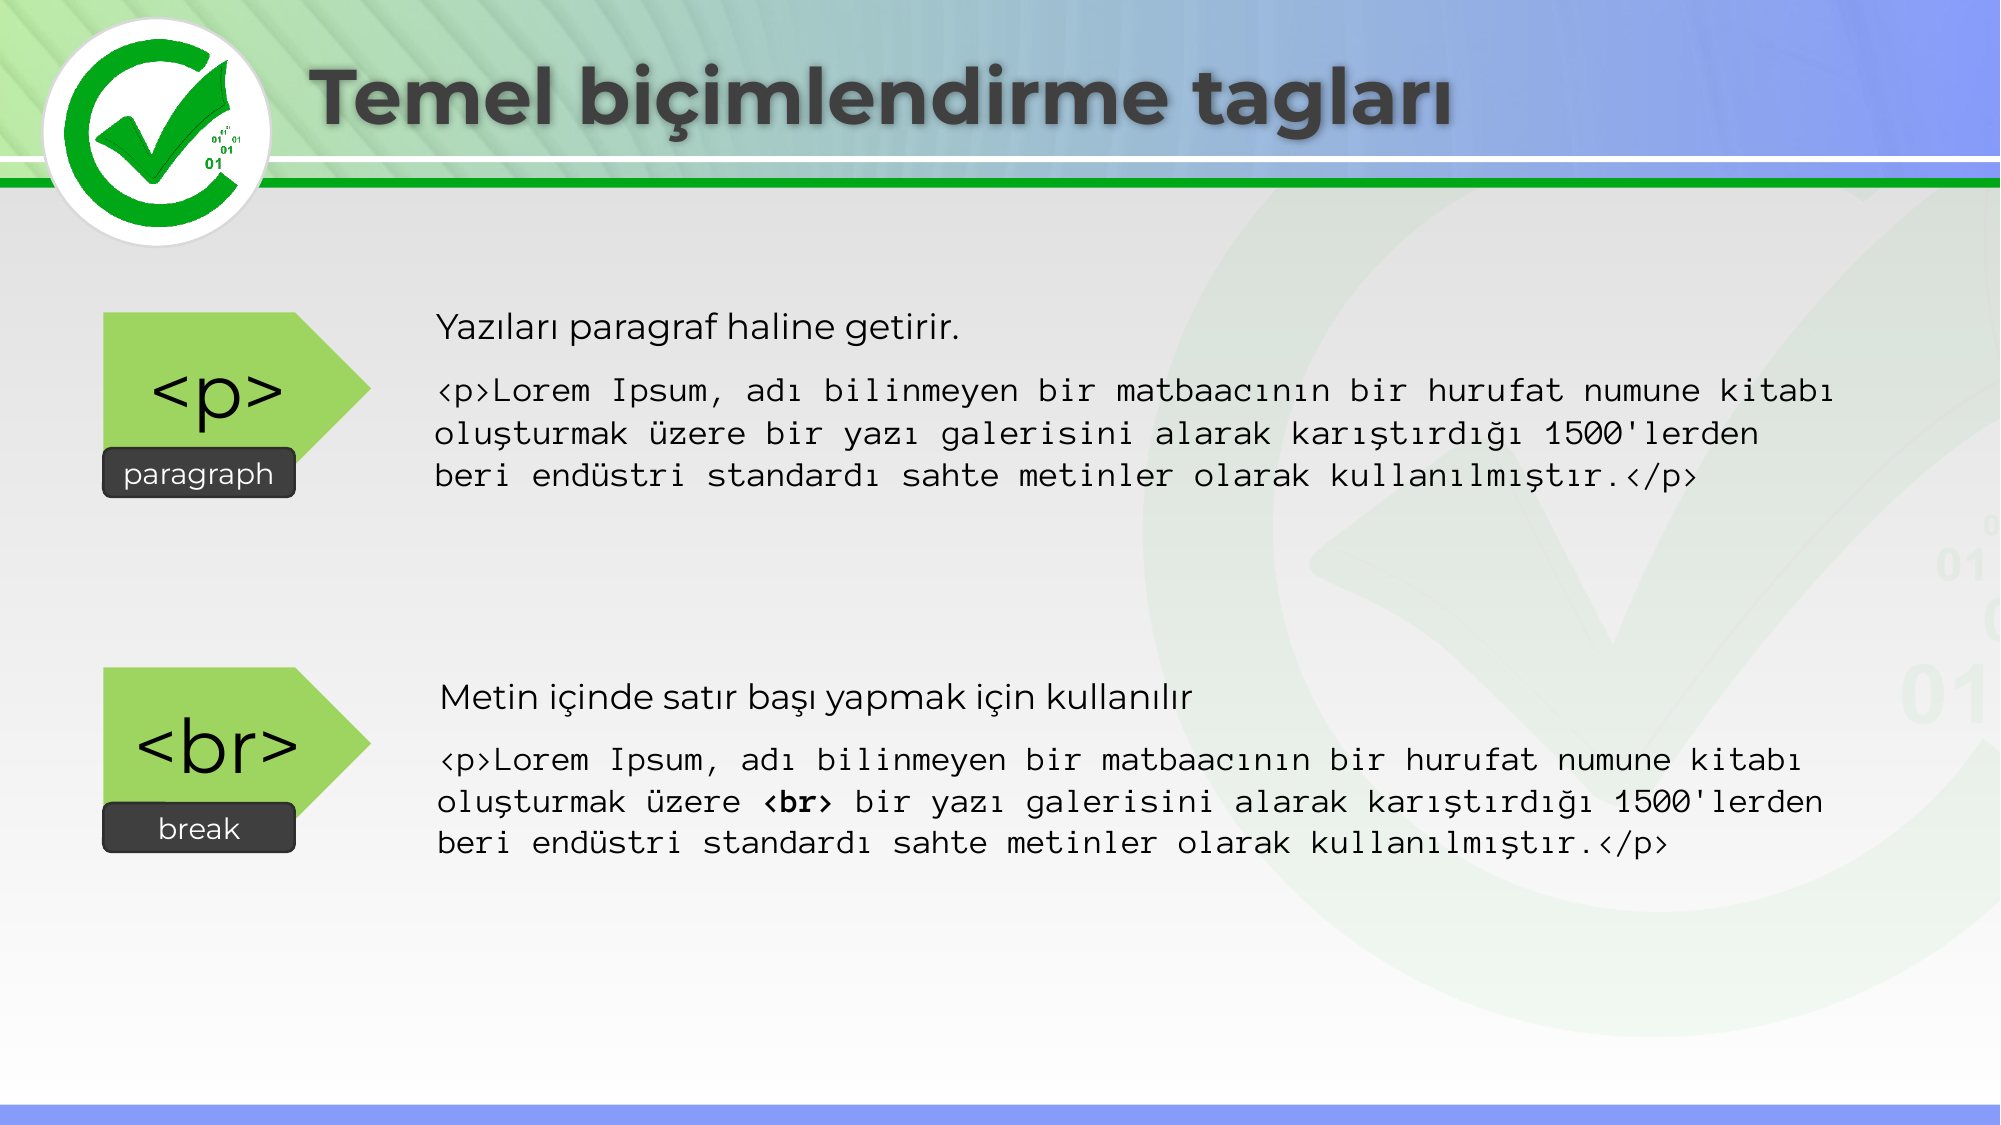

Temel biçimlendirme tagları
Yazıları paragraf haline getirir.
<p>Lorem Ipsum, adı bilinmeyen bir matbaacının bir hurufat numune kitabı oluşturmak üzere bir yazı galerisini alarak karıştırdığı 1500'lerden beri endüstri standardı sahte metinler olarak kullanılmıştır.</p>
<p>
paragraph
<br>
break
Metin içinde satır başı yapmak için kullanılır
<p>Lorem Ipsum, adı bilinmeyen bir matbaacının bir hurufat numune kitabı oluşturmak üzere <br> bir yazı galerisini alarak karıştırdığı 1500'lerden beri endüstri standardı sahte metinler olarak kullanılmıştır.</p>